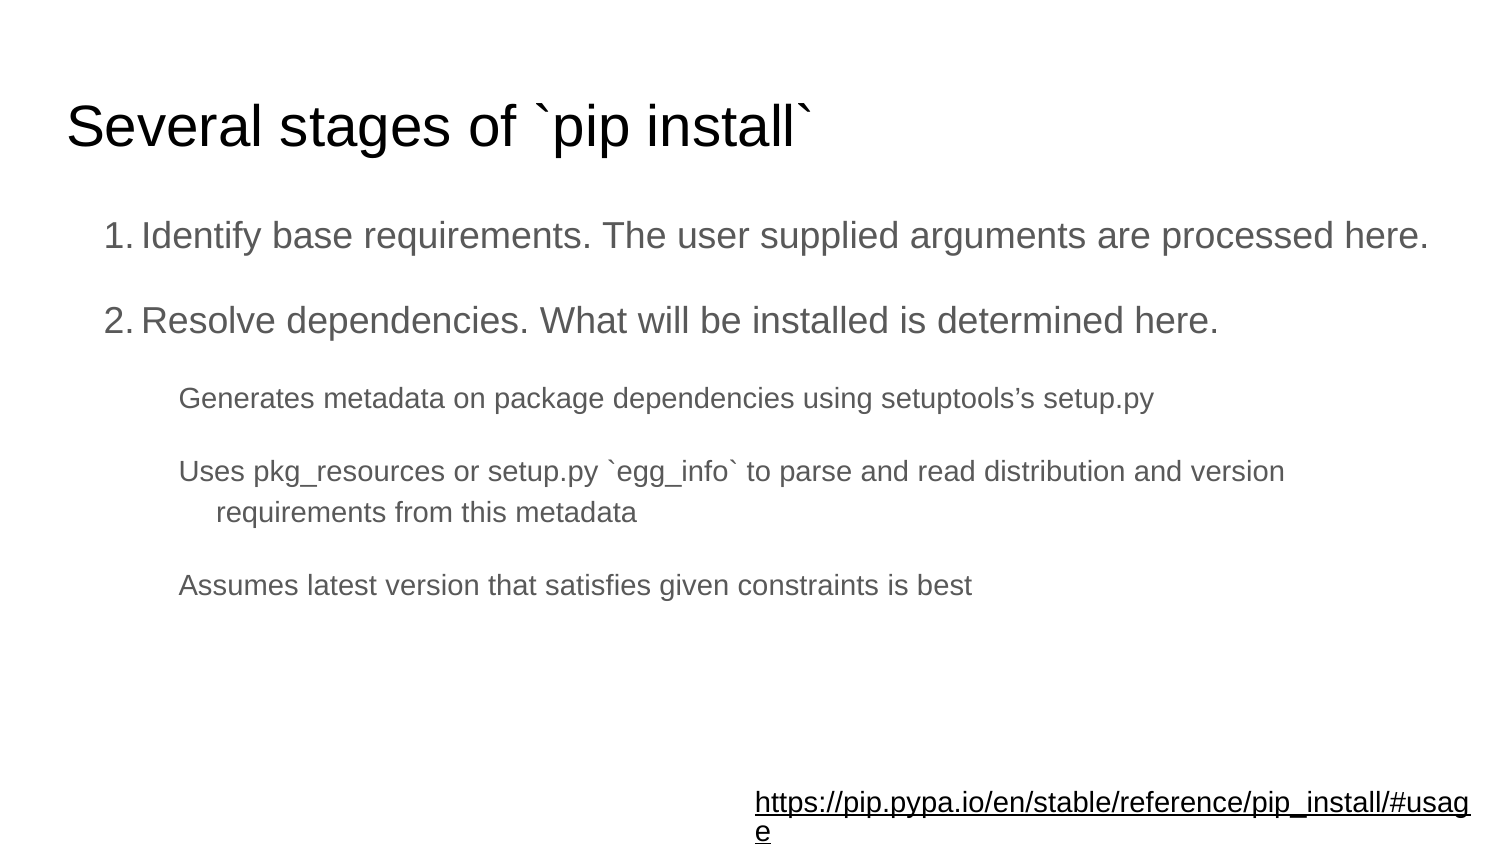

# Several stages of `pip install`
Identify base requirements. The user supplied arguments are processed here.
Resolve dependencies. What will be installed is determined here.
Generates metadata on package dependencies using setuptools’s setup.py
Uses pkg_resources or setup.py `egg_info` to parse and read distribution and version requirements from this metadata
Assumes latest version that satisfies given constraints is best

https://pip.pypa.io/en/stable/reference/pip_install/#usage